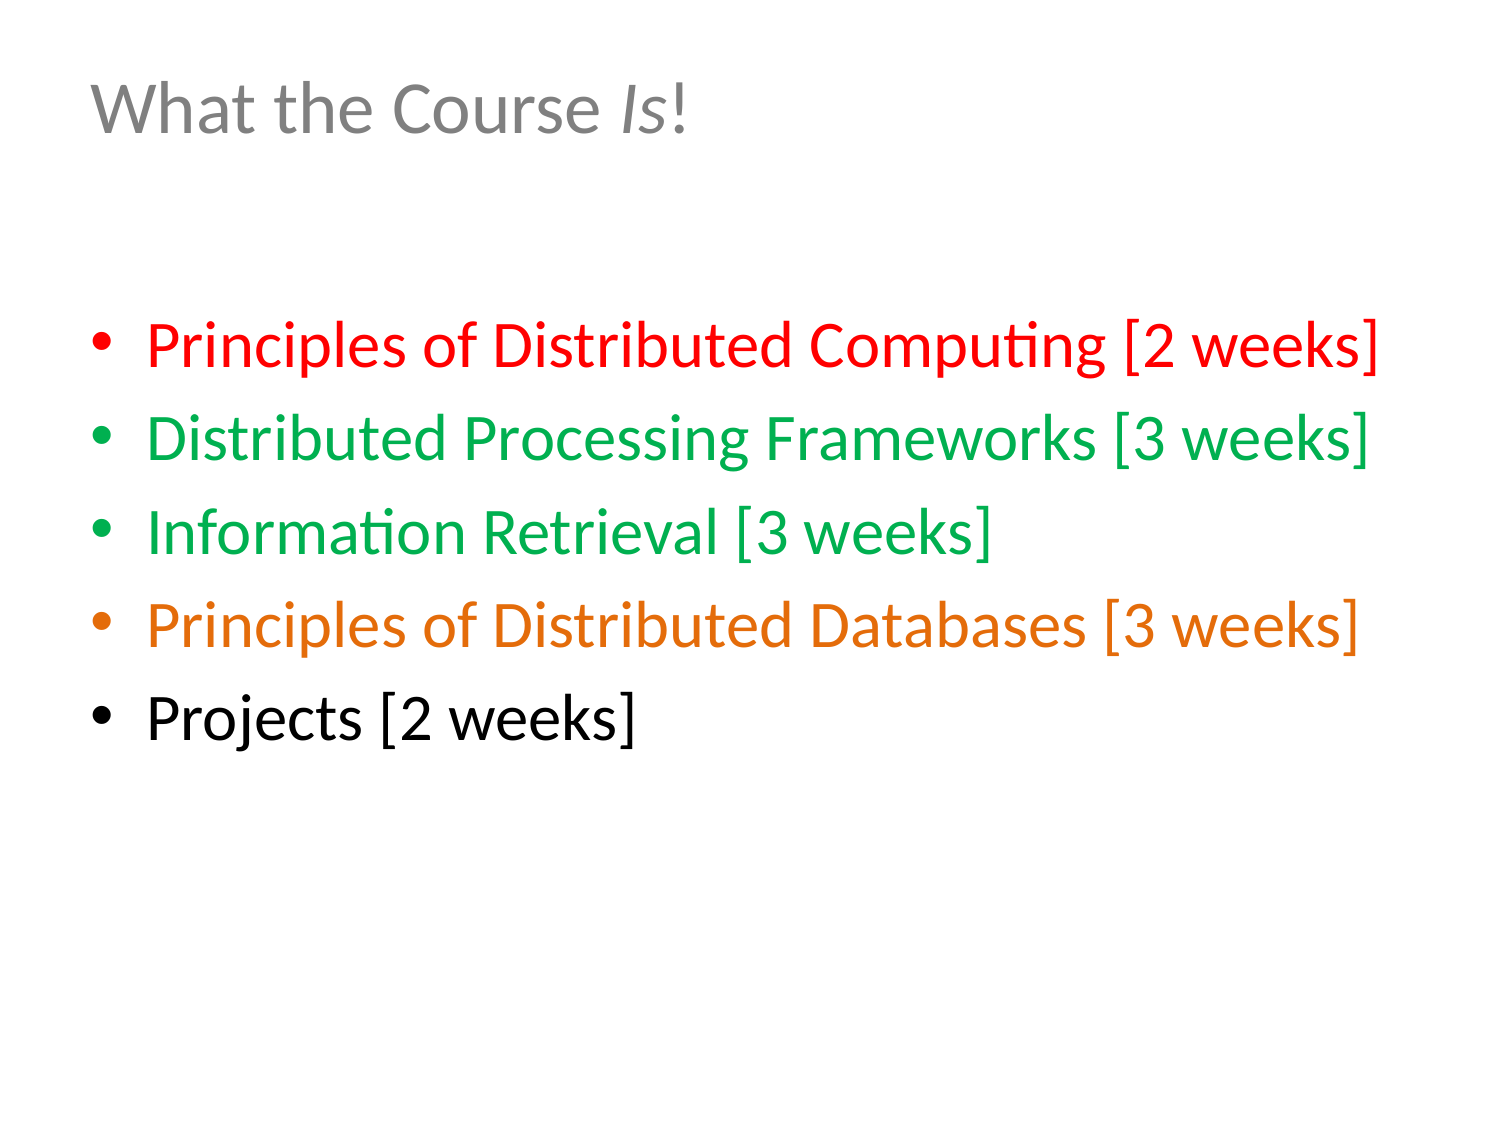

# What the Course Is!

Principles of Distributed Computing [2 weeks]
Distributed Processing Frameworks [3 weeks]
Information Retrieval [3 weeks]
Principles of Distributed Databases [3 weeks]
Projects [2 weeks]